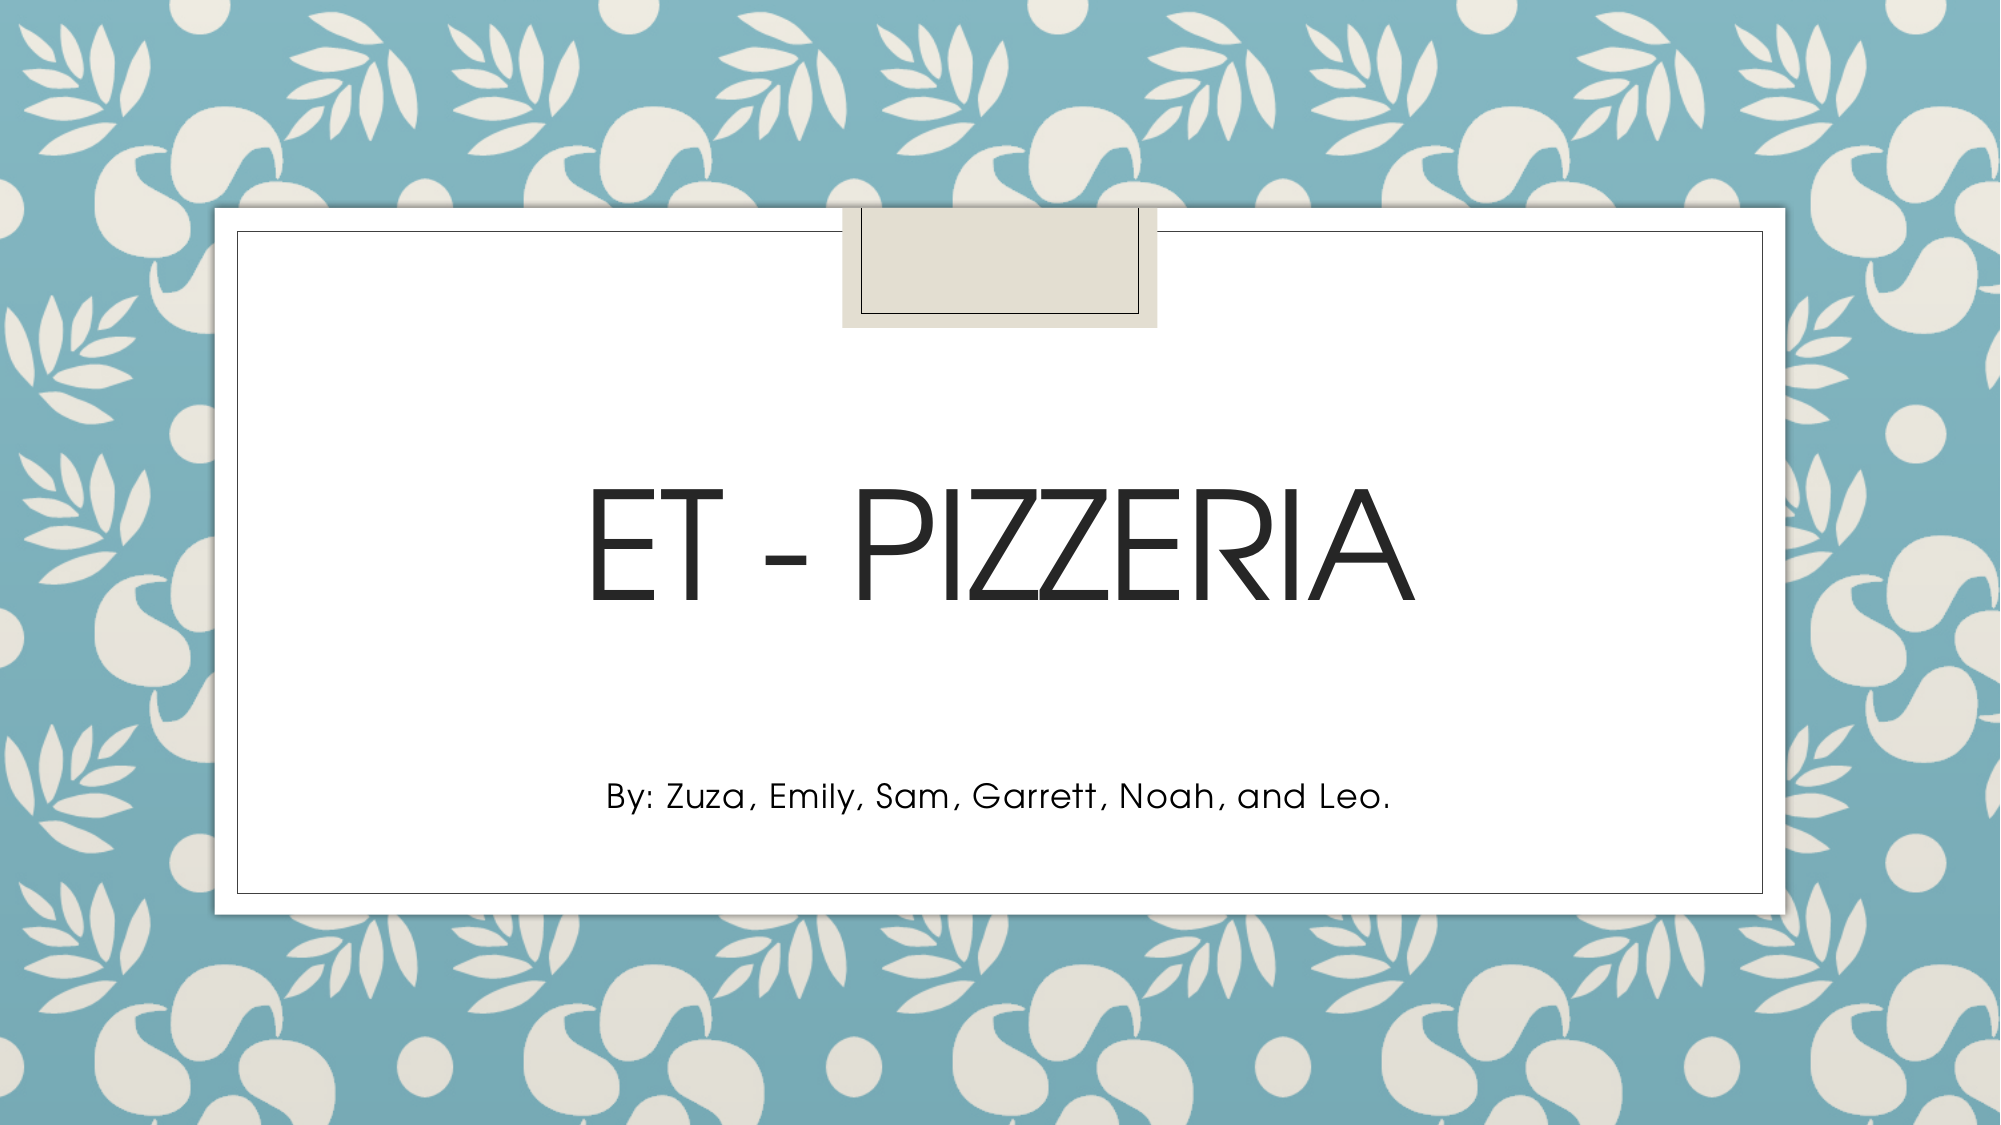

# ET - Pizzeria
By: Zuza, Emily, Sam, Garrett, Noah, and Leo.